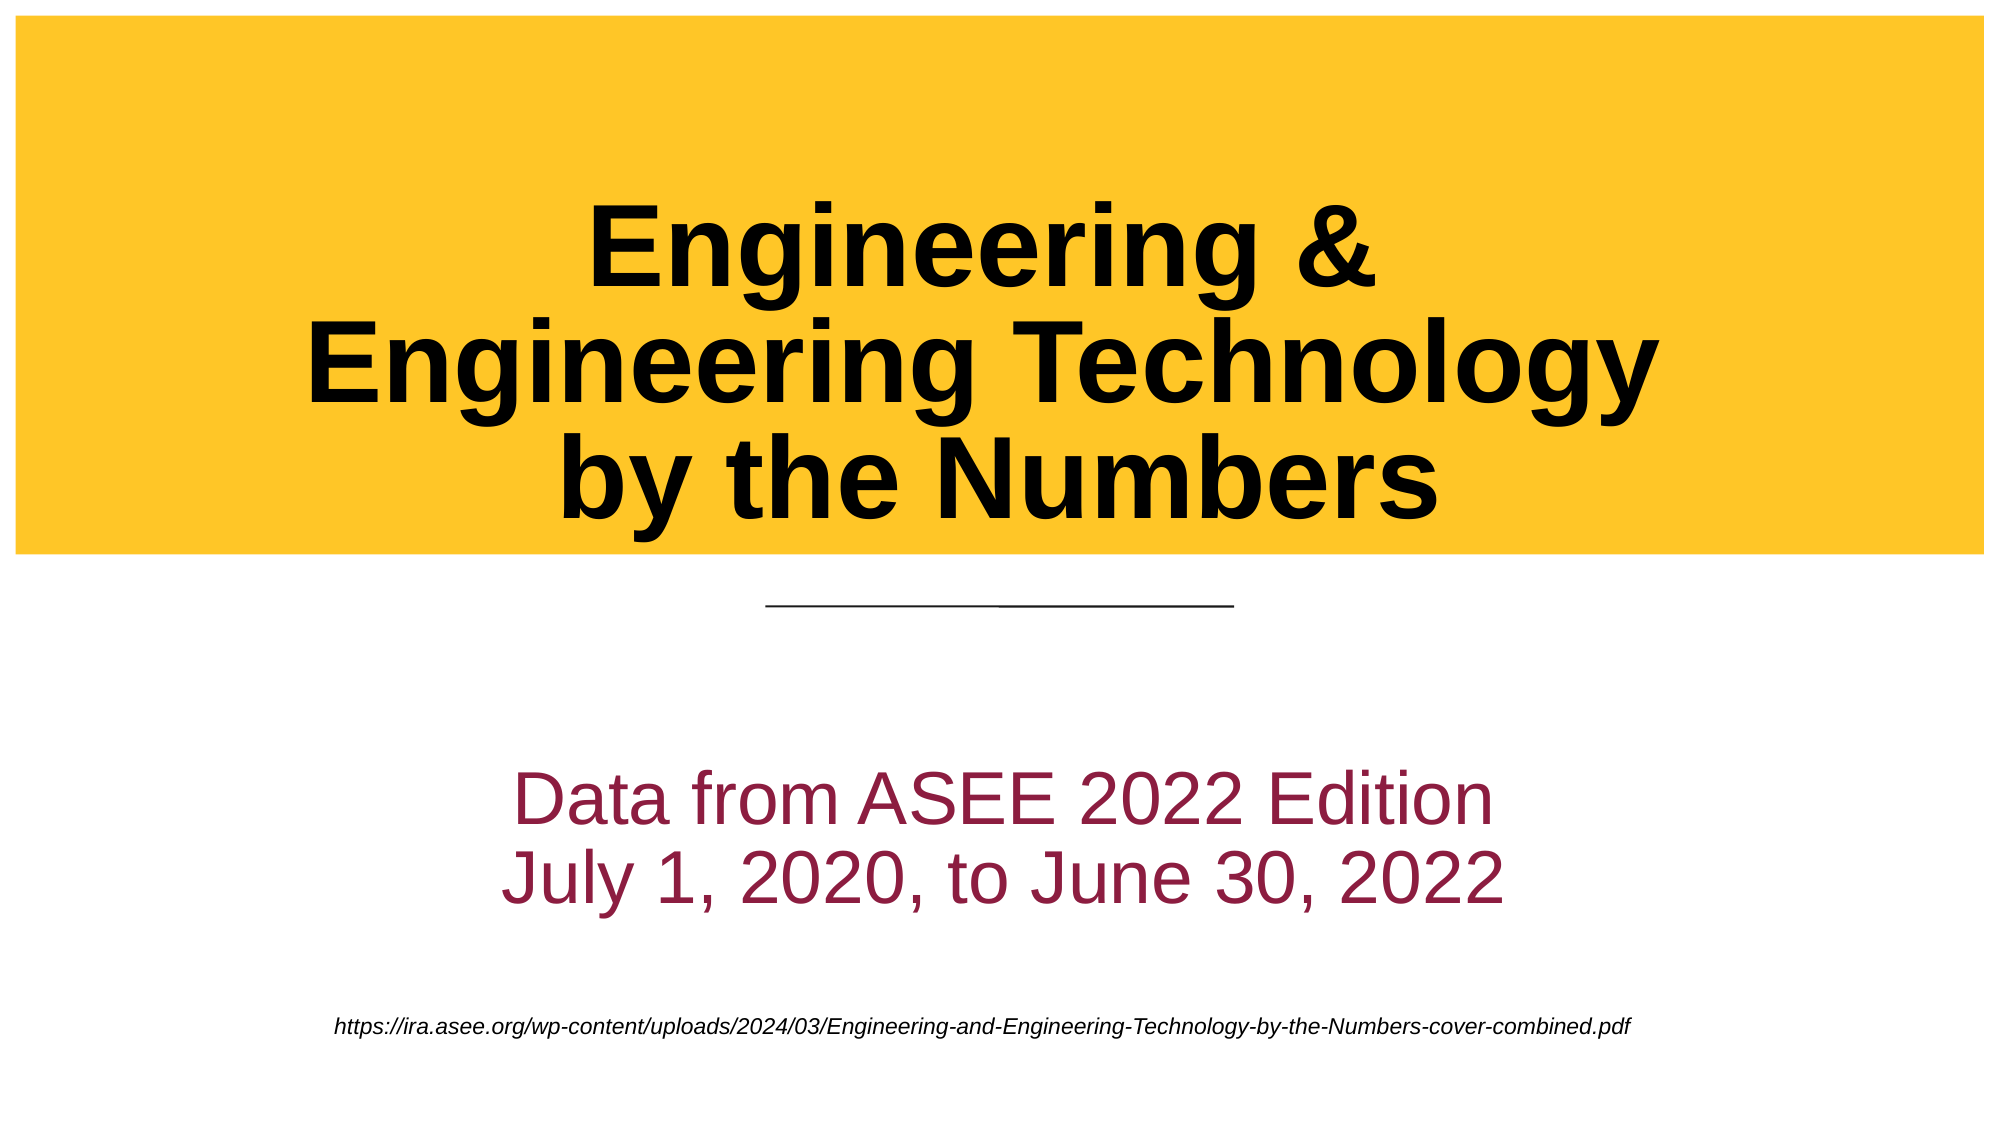

Engineering &
Engineering Technology
by the Numbers

Data from ASEE 2022 Edition
July 1, 2020, to June 30, 2022

https://ira.asee.org/wp-content/uploads/2024/03/Engineering-and-Engineering-Technology-by-the-Numbers-cover-combined.pdf